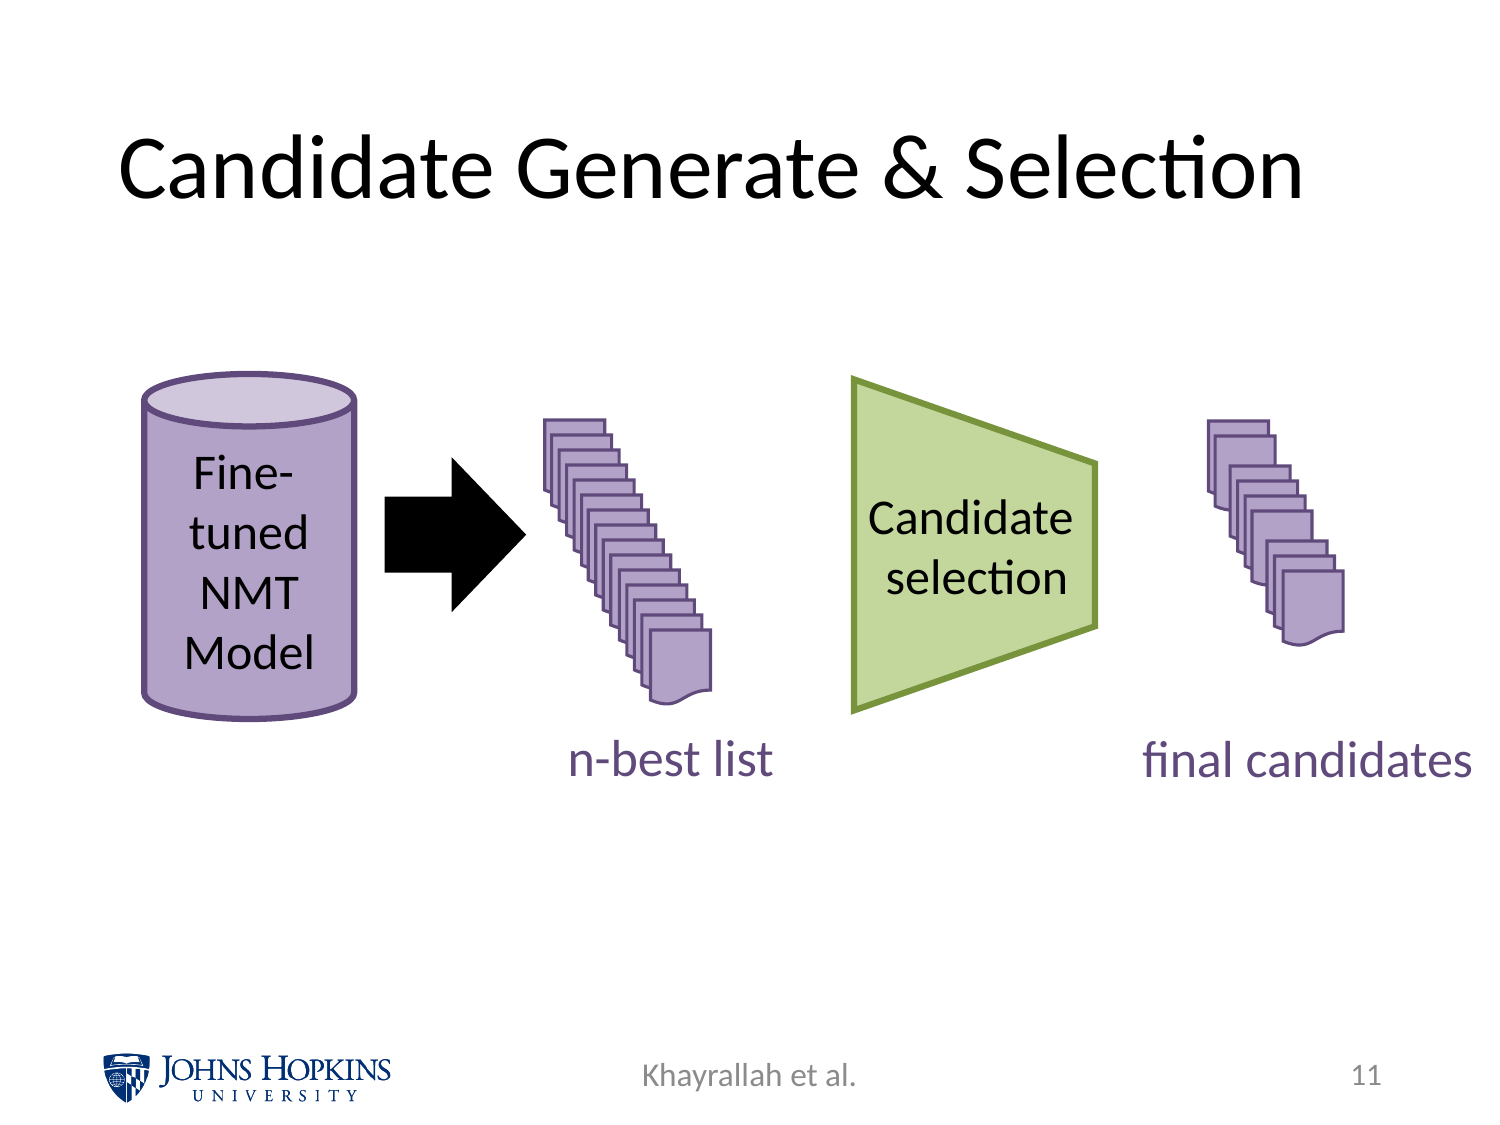

# Candidate Generate & Selection
Fine-
tuned
NMT
Model

Candidate
selection

n-best list
final candidates
Khayrallah et al.
11